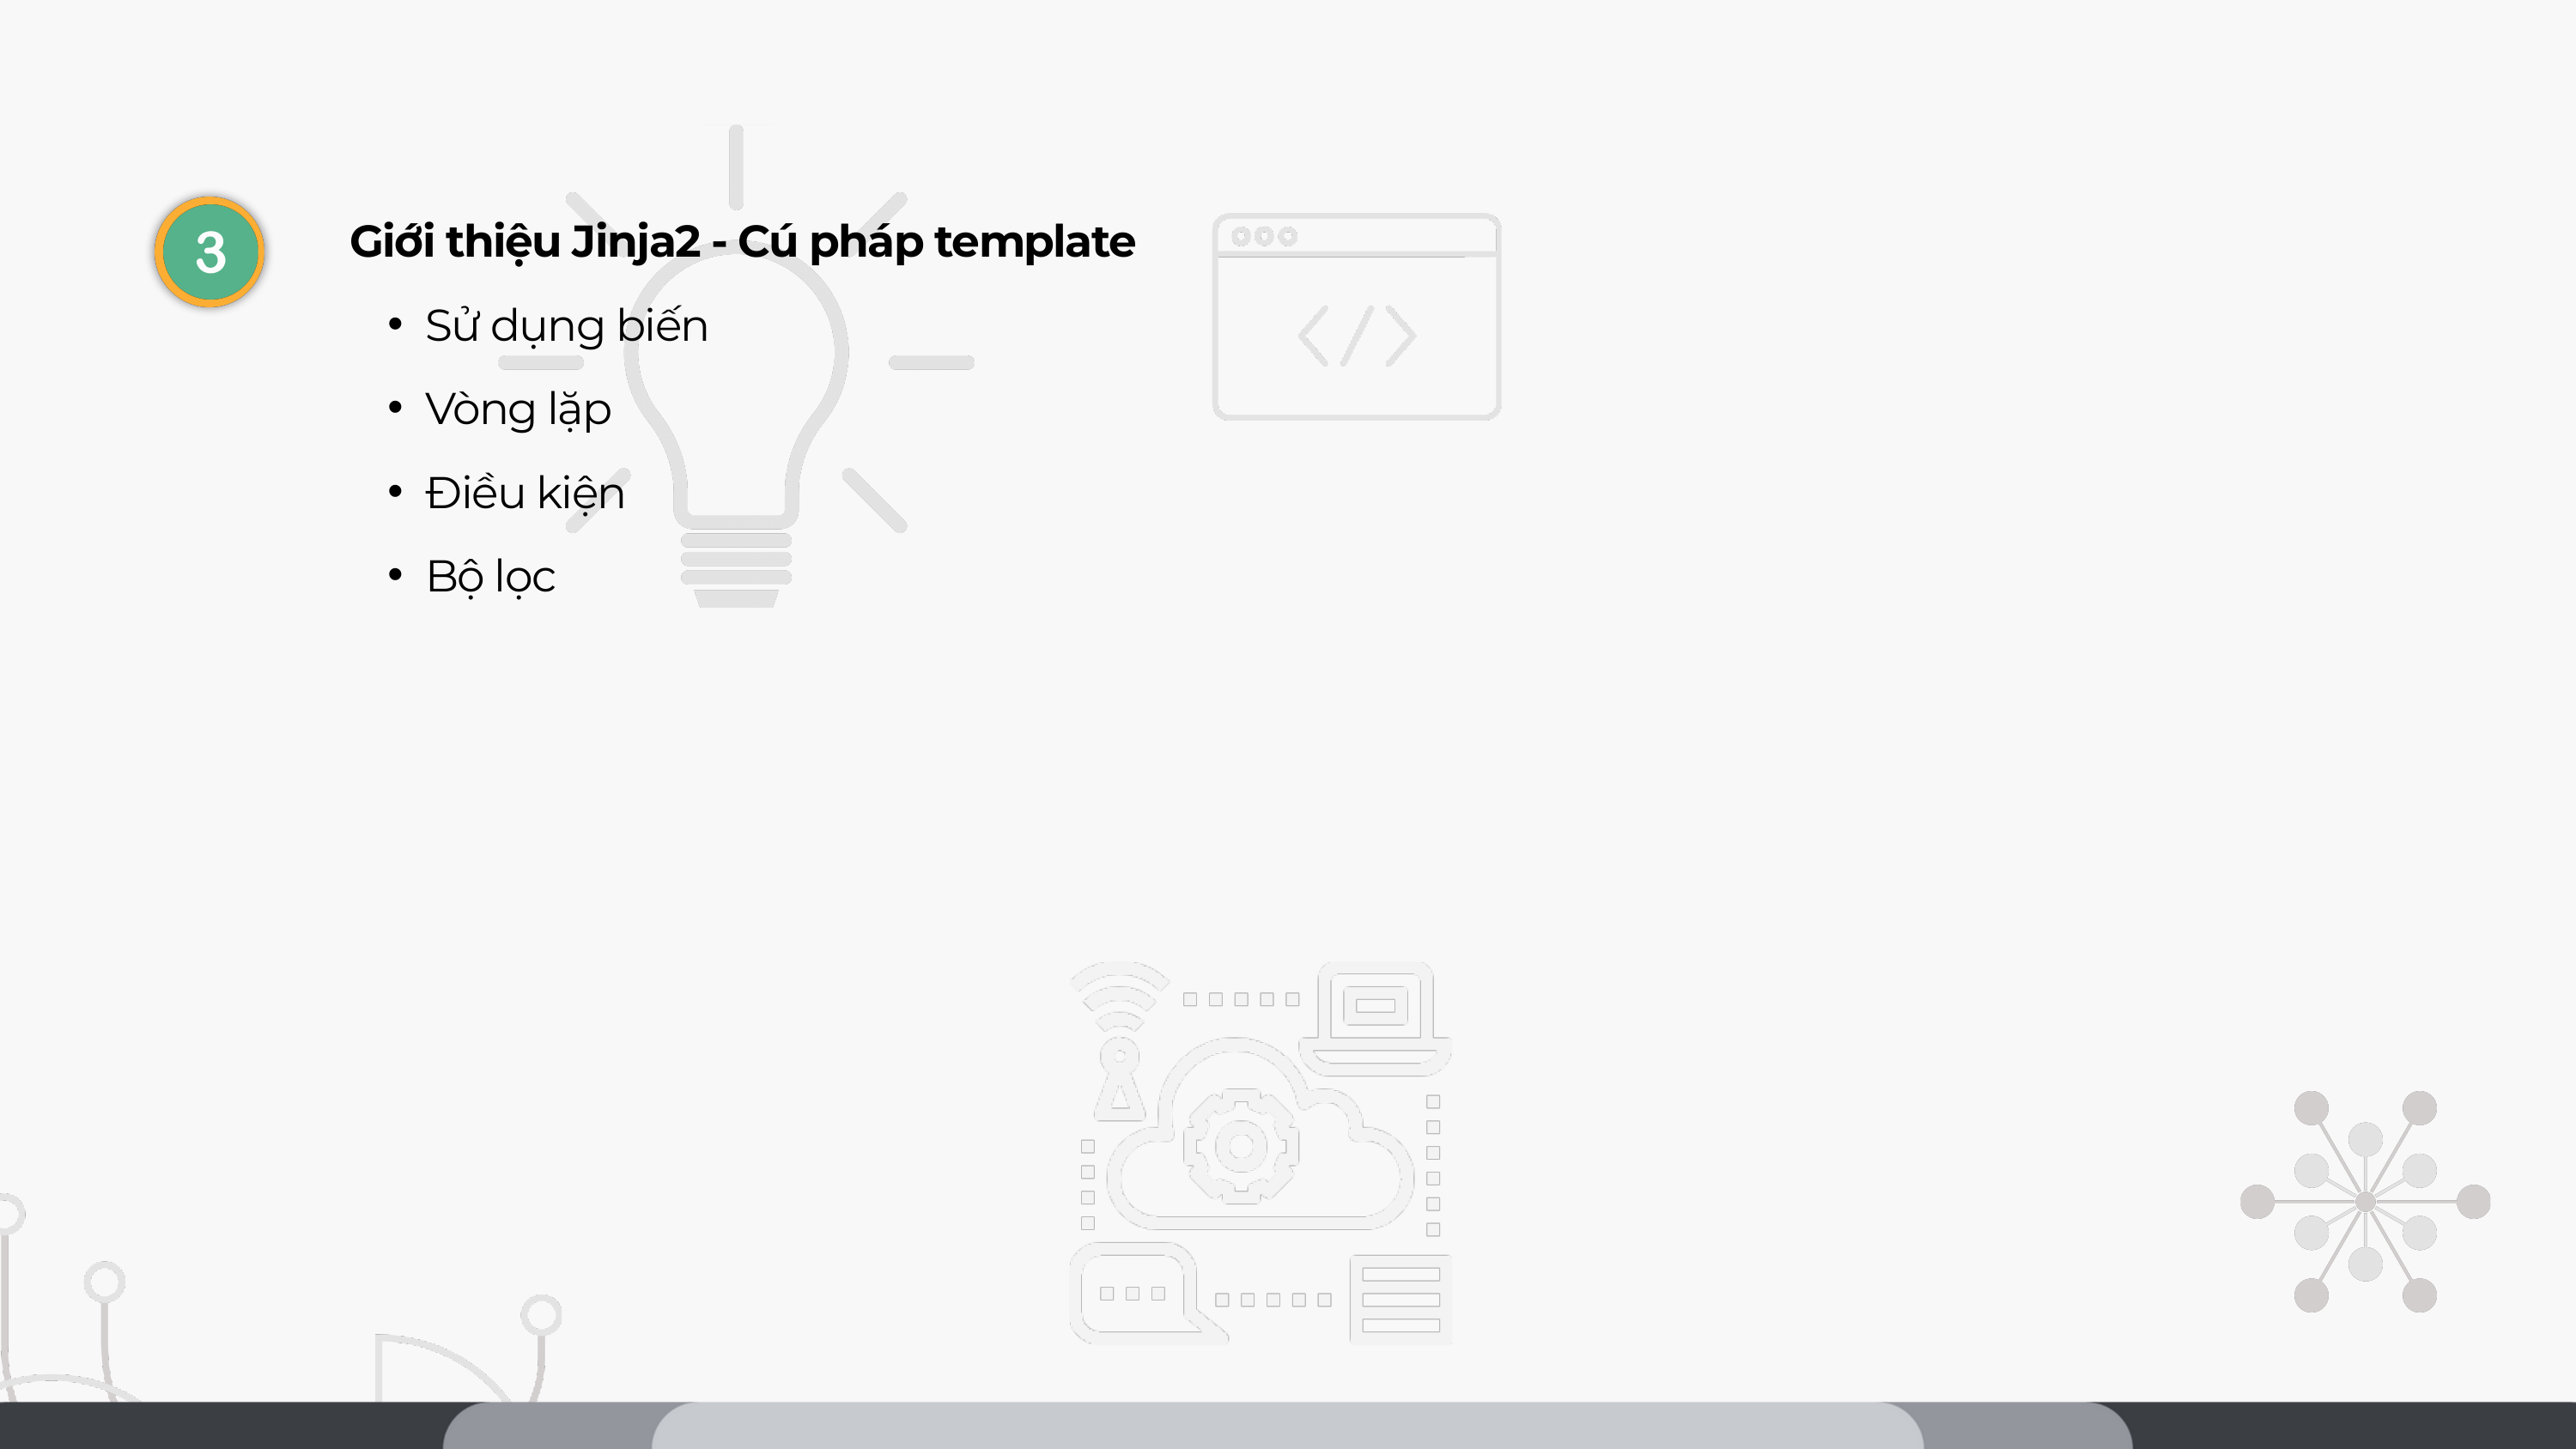

Giới thiệu Jinja2 - Cú pháp template
Sử dụng biến
Vòng lặp
Điều kiện
Bộ lọc